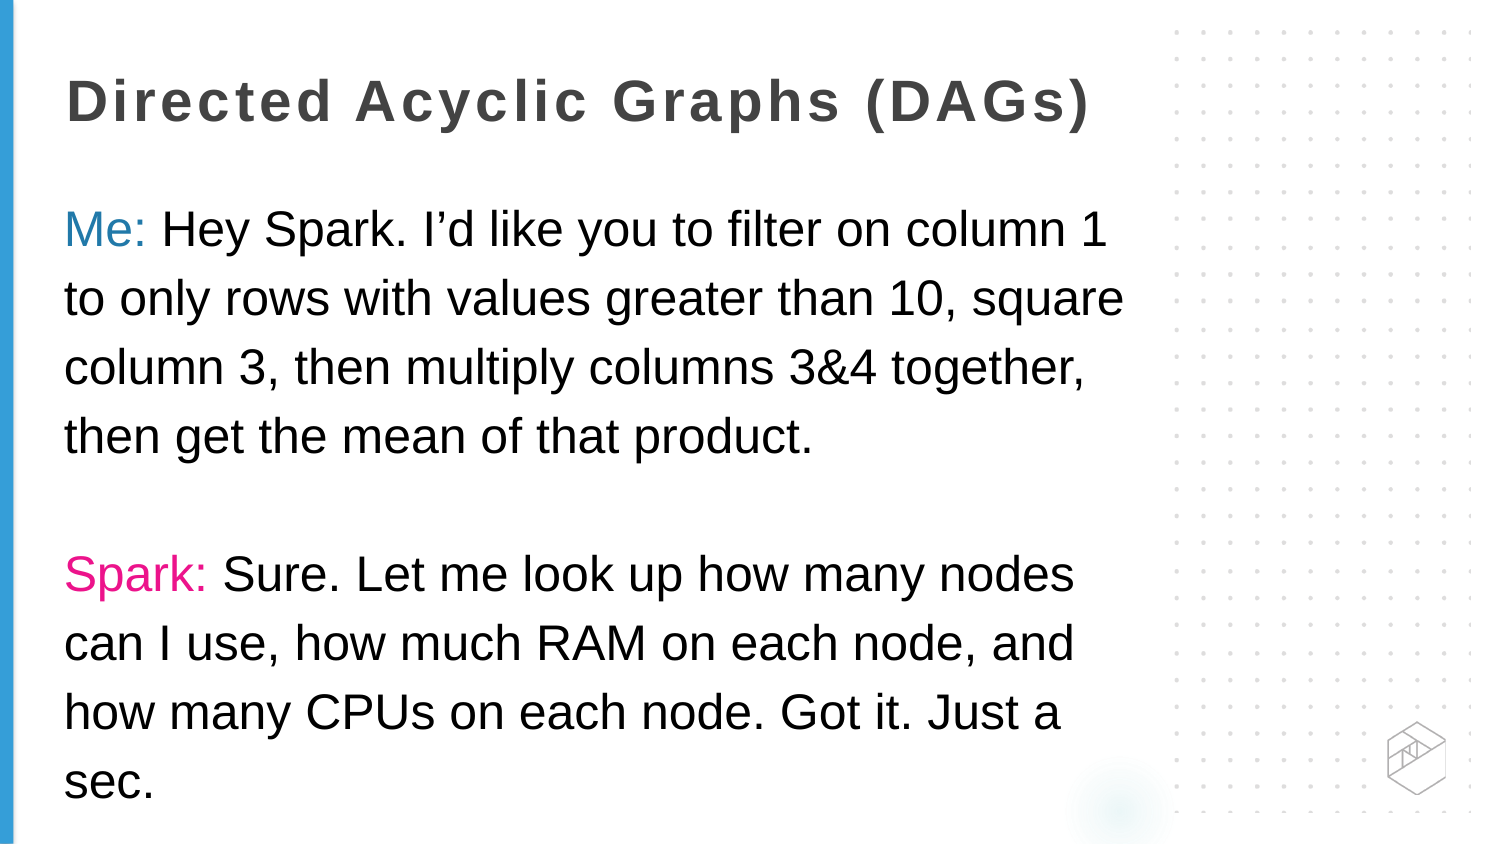

Directed Acyclic Graphs (DAGs)
Me: Hey Spark. I’d like you to filter on column 1 to only rows with values greater than 10, square column 3, then multiply columns 3&4 together, then get the mean of that product.

Spark: Sure. Let me look up how many nodes can I use, how much RAM on each node, and how many CPUs on each node. Got it. Just a sec.